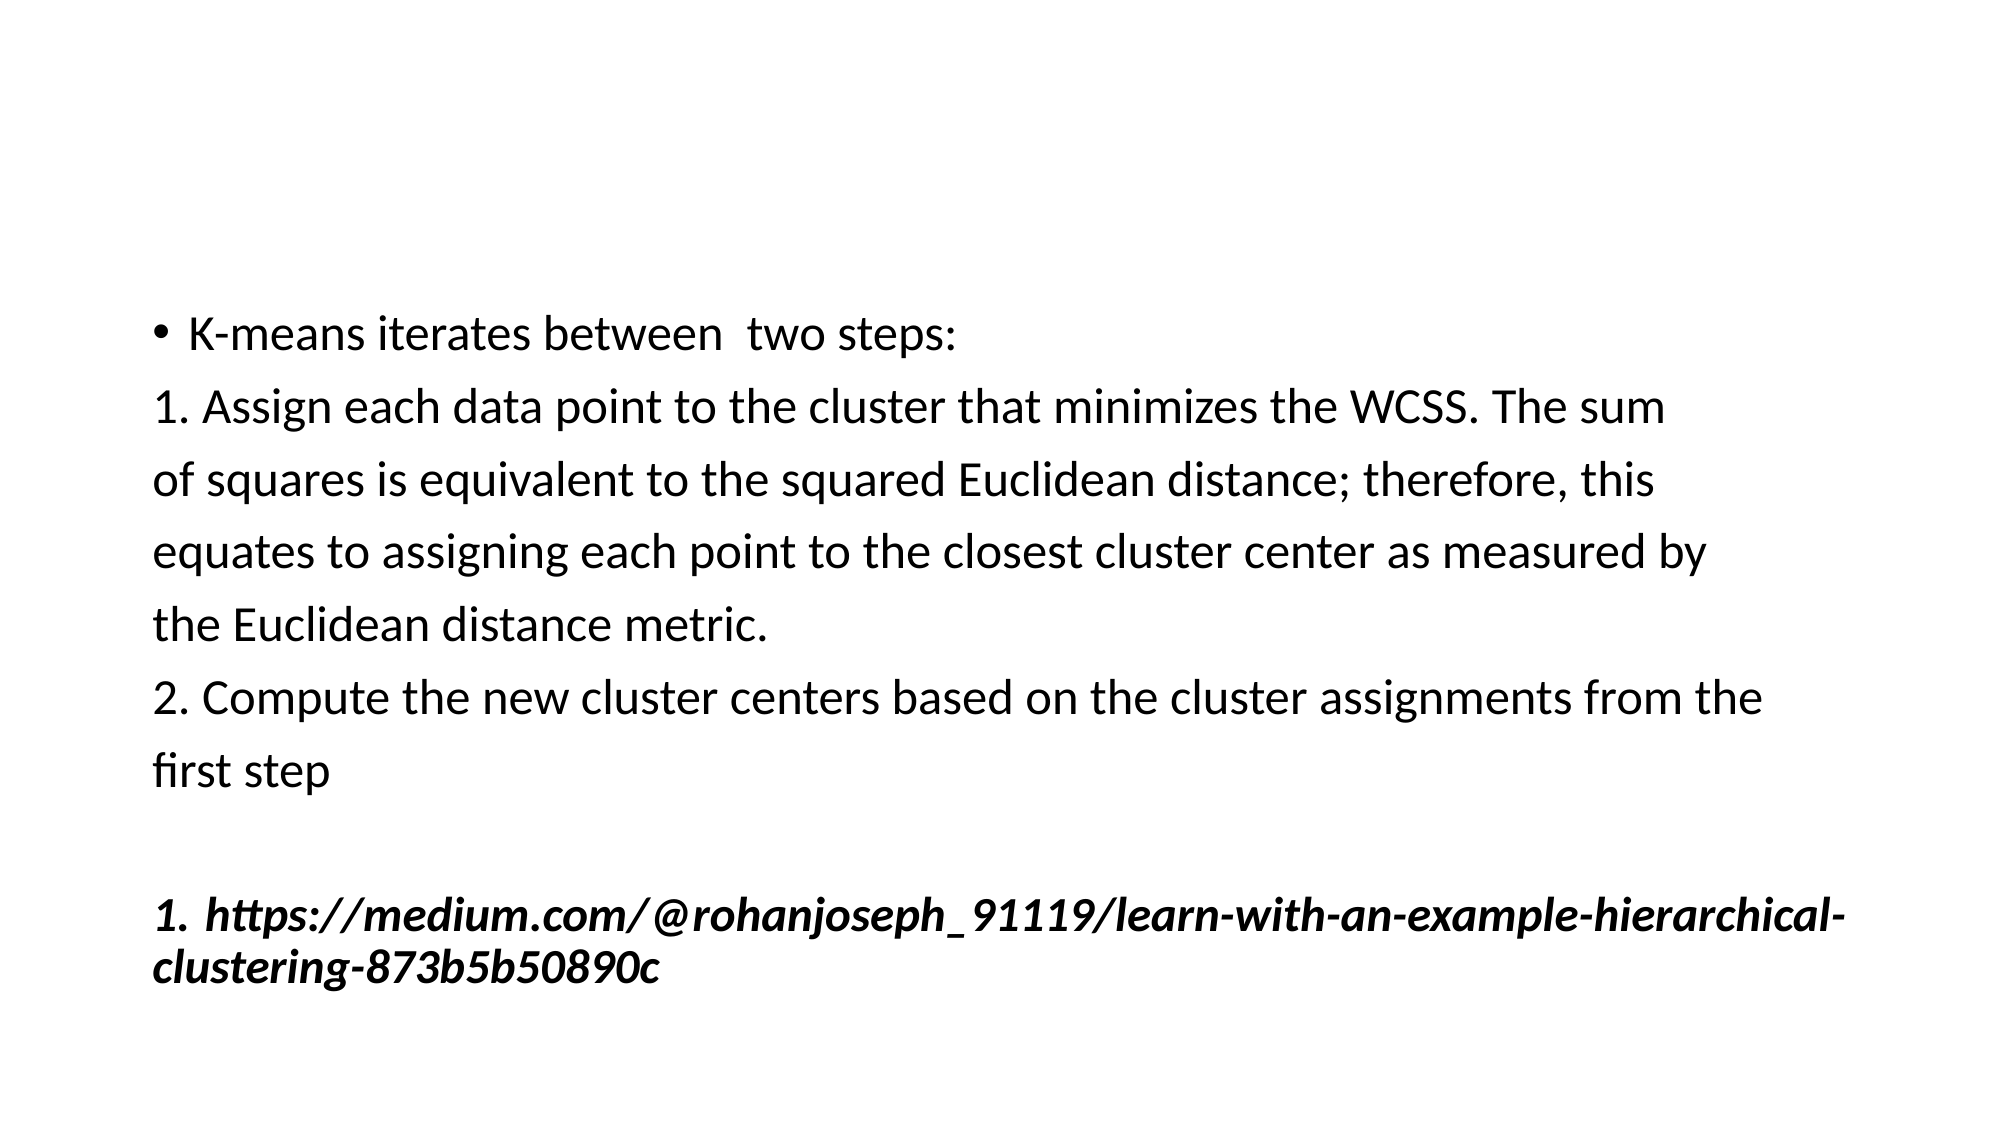

#
K-means iterates between  two steps:
1. Assign each data point to the cluster that minimizes the WCSS. The sum
of squares is equivalent to the squared Euclidean distance; therefore, this
equates to assigning each point to the closest cluster center as measured by
the Euclidean distance metric.
2. Compute the new cluster centers based on the cluster assignments from the
first step

1. https://medium.com/@rohanjoseph_91119/learn-with-an-example-hierarchical-clustering-873b5b50890c